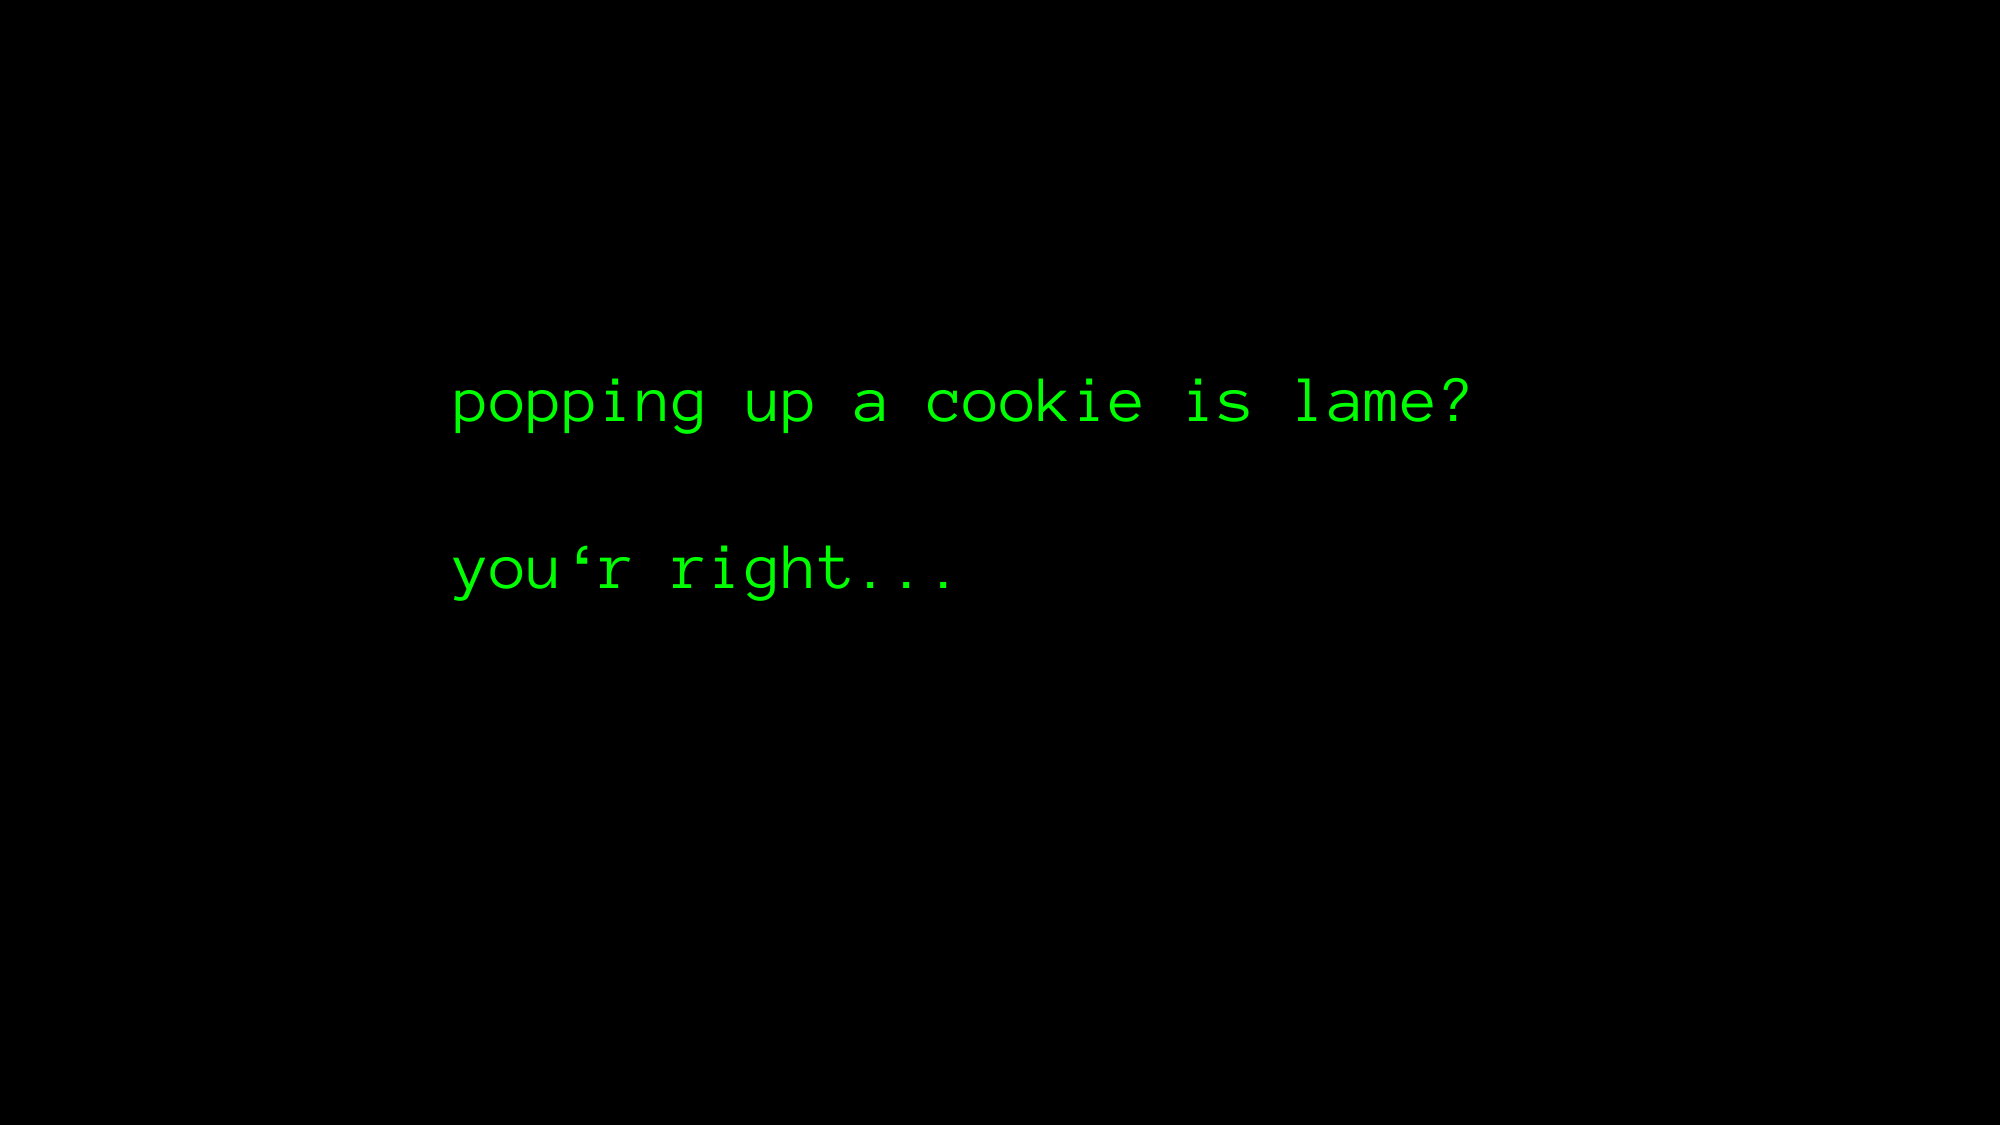

popping up a cookie is lame?
you‘r right...